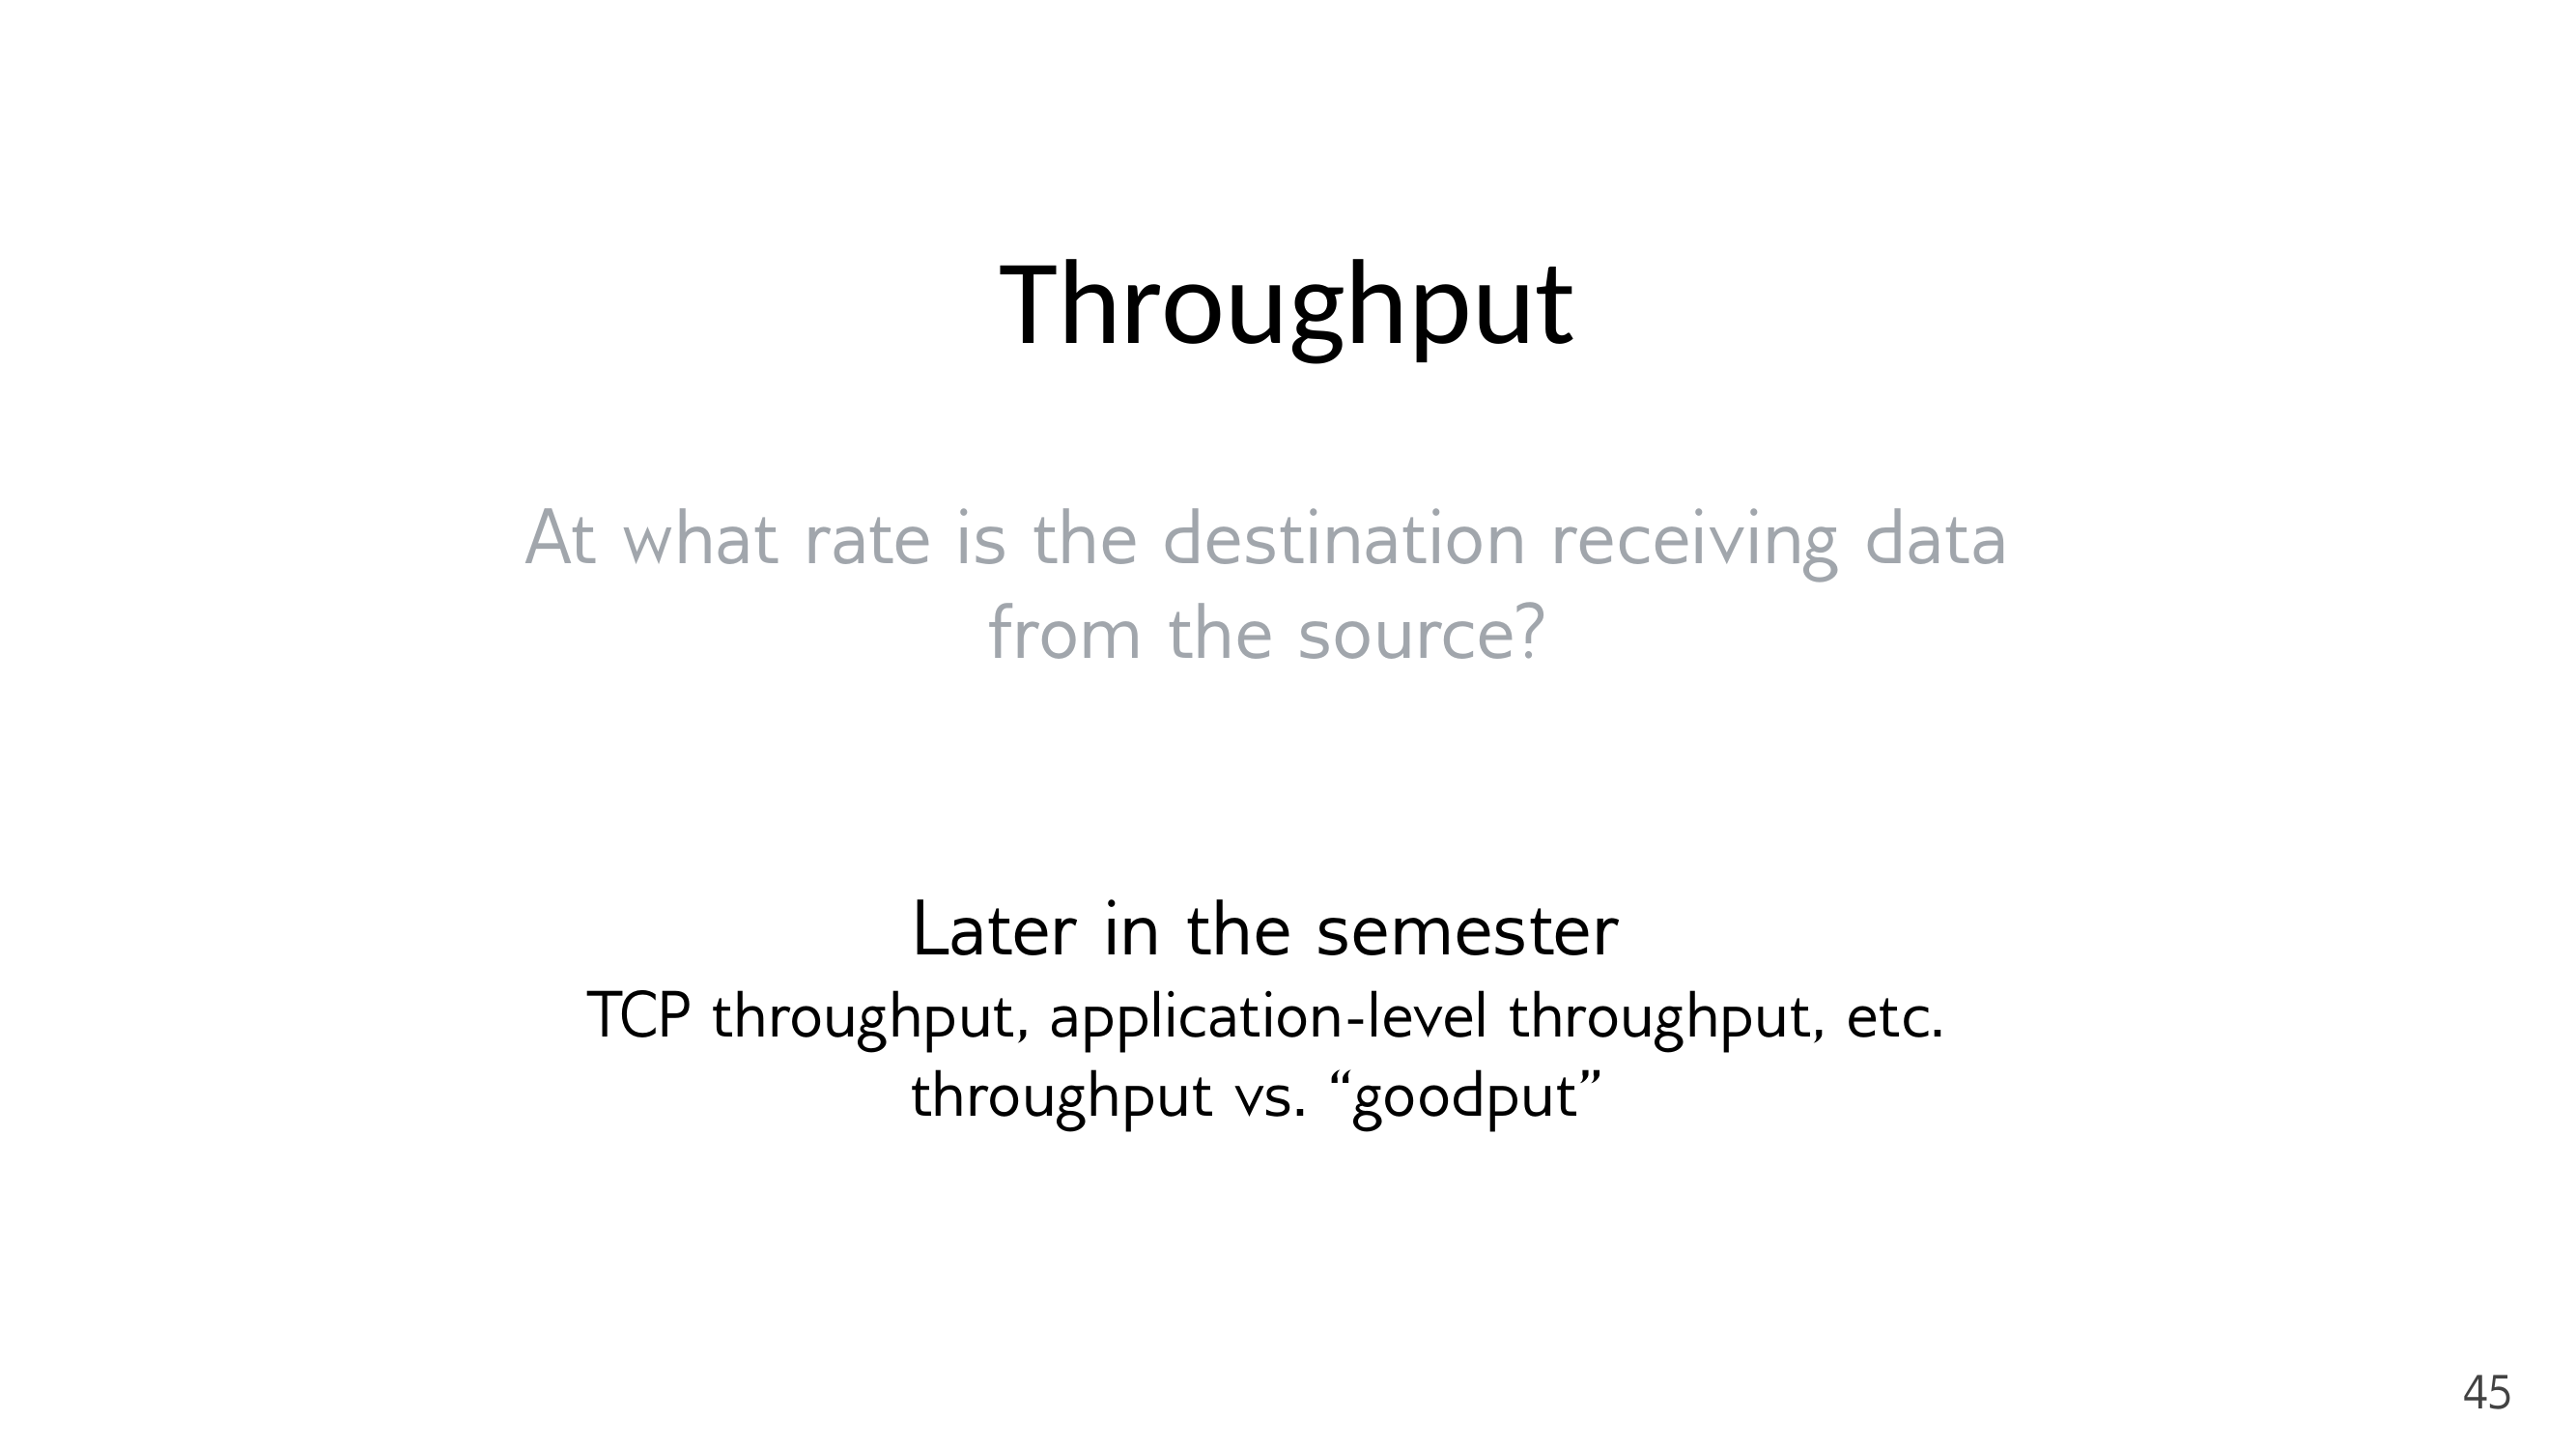

# Throughput
At what rate is the destination receiving data from the source?
Later in the semester
TCP throughput, application-level throughput, etc.
throughput vs. “goodput”
45